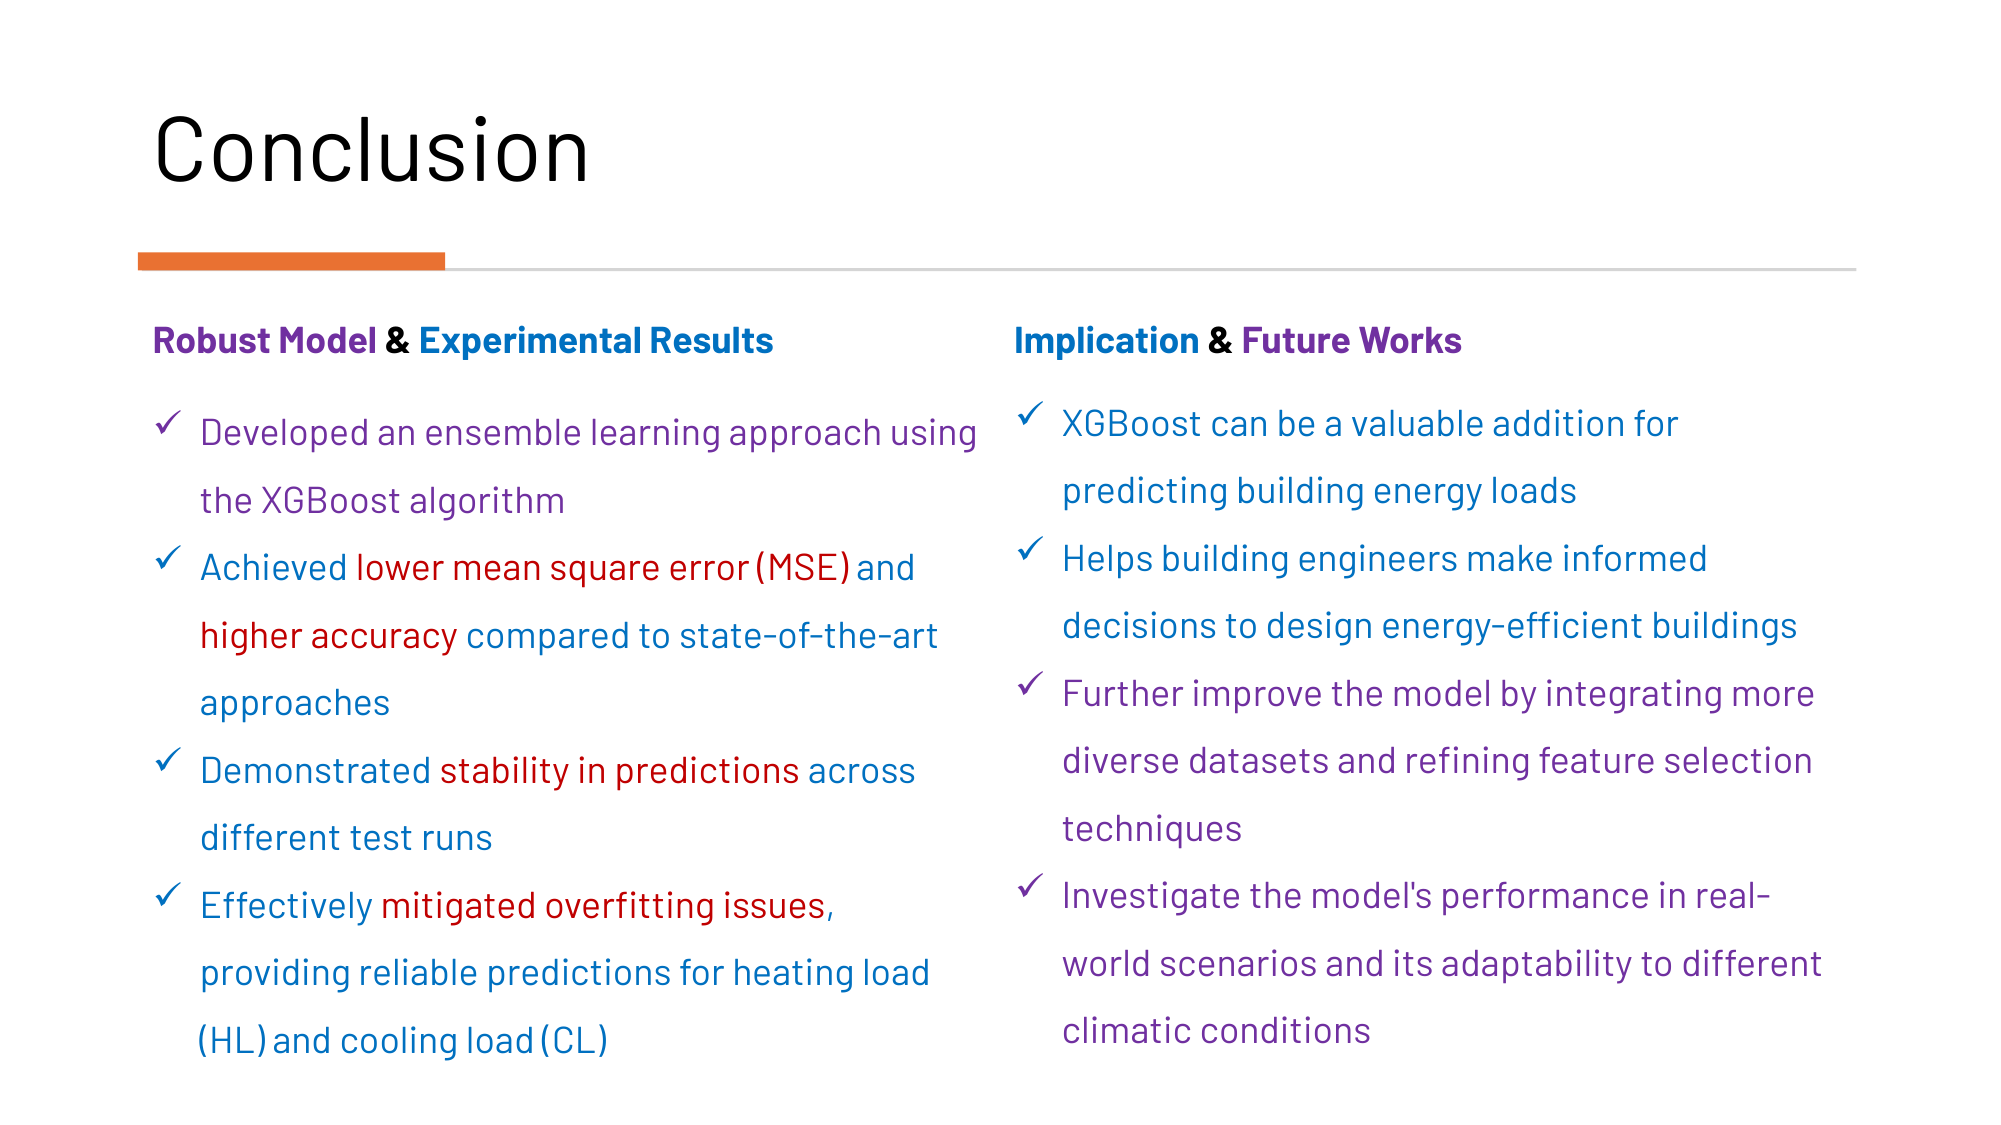

Conclusion

Robust Model & Experimental Results
Implication & Future Works
XGBoost can be a valuable addition for predicting building energy loads
Helps building engineers make informed decisions to design energy-efficient buildings
Further improve the model by integrating more diverse datasets and refining feature selection techniques
Investigate the model's performance in real-world scenarios and its adaptability to different climatic conditions
Developed an ensemble learning approach using the XGBoost algorithm
Achieved lower mean square error (MSE) and higher accuracy compared to state-of-the-art approaches
Demonstrated stability in predictions across different test runs
Effectively mitigated overfitting issues, providing reliable predictions for heating load (HL) and cooling load (CL)